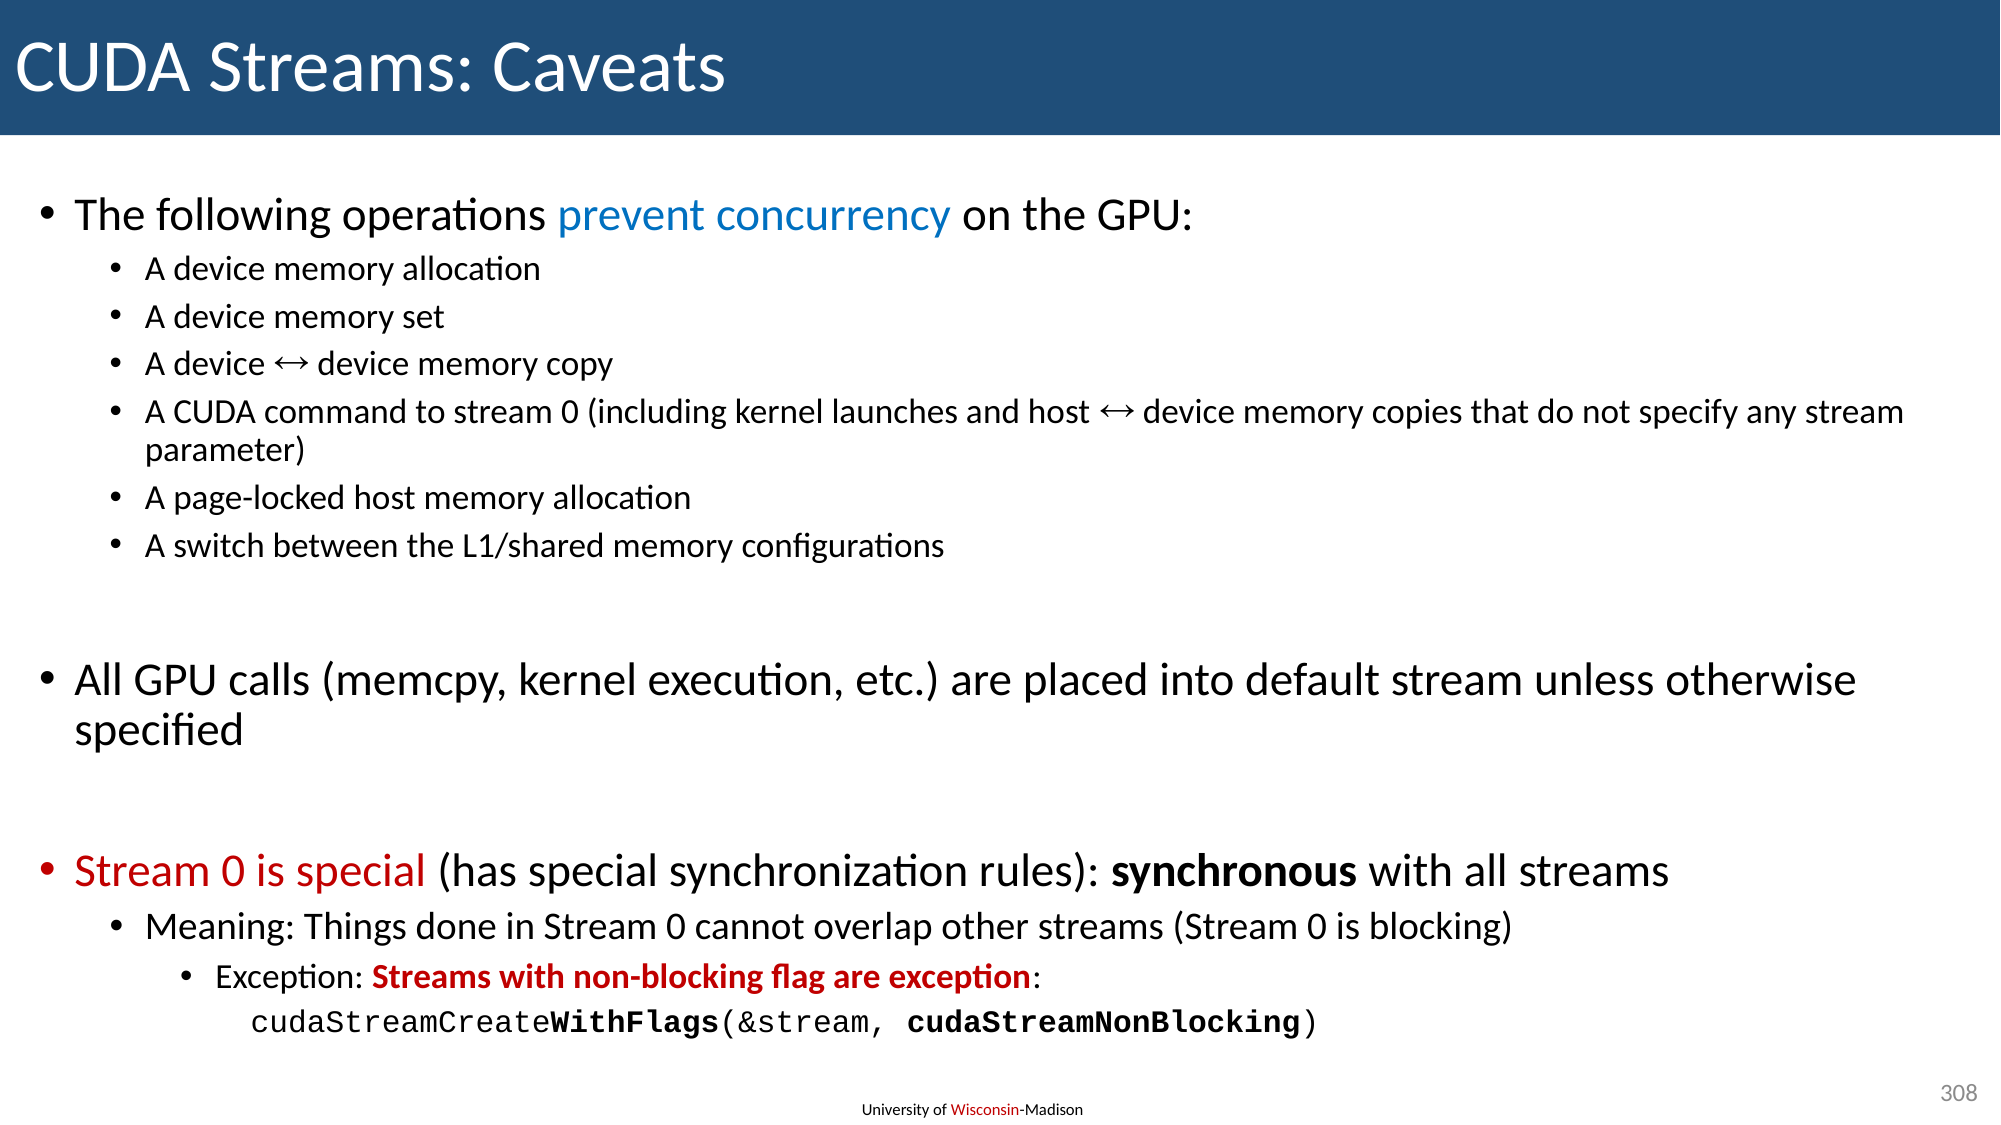

# CUDA Streams: Caveats
The following operations prevent concurrency on the GPU:
A device memory allocation
A device memory set
A device ↔ device memory copy
A CUDA command to stream 0 (including kernel launches and host ↔ device memory copies that do not specify any stream parameter)
A page-locked host memory allocation
A switch between the L1/shared memory configurations

All GPU calls (memcpy, kernel execution, etc.) are placed into default stream unless otherwise specified

Stream 0 is special (has special synchronization rules): synchronous with all streams
Meaning: Things done in Stream 0 cannot overlap other streams (Stream 0 is blocking)
Exception: Streams with non-blocking flag are exception:
cudaStreamCreateWithFlags(&stream, cudaStreamNonBlocking)
308